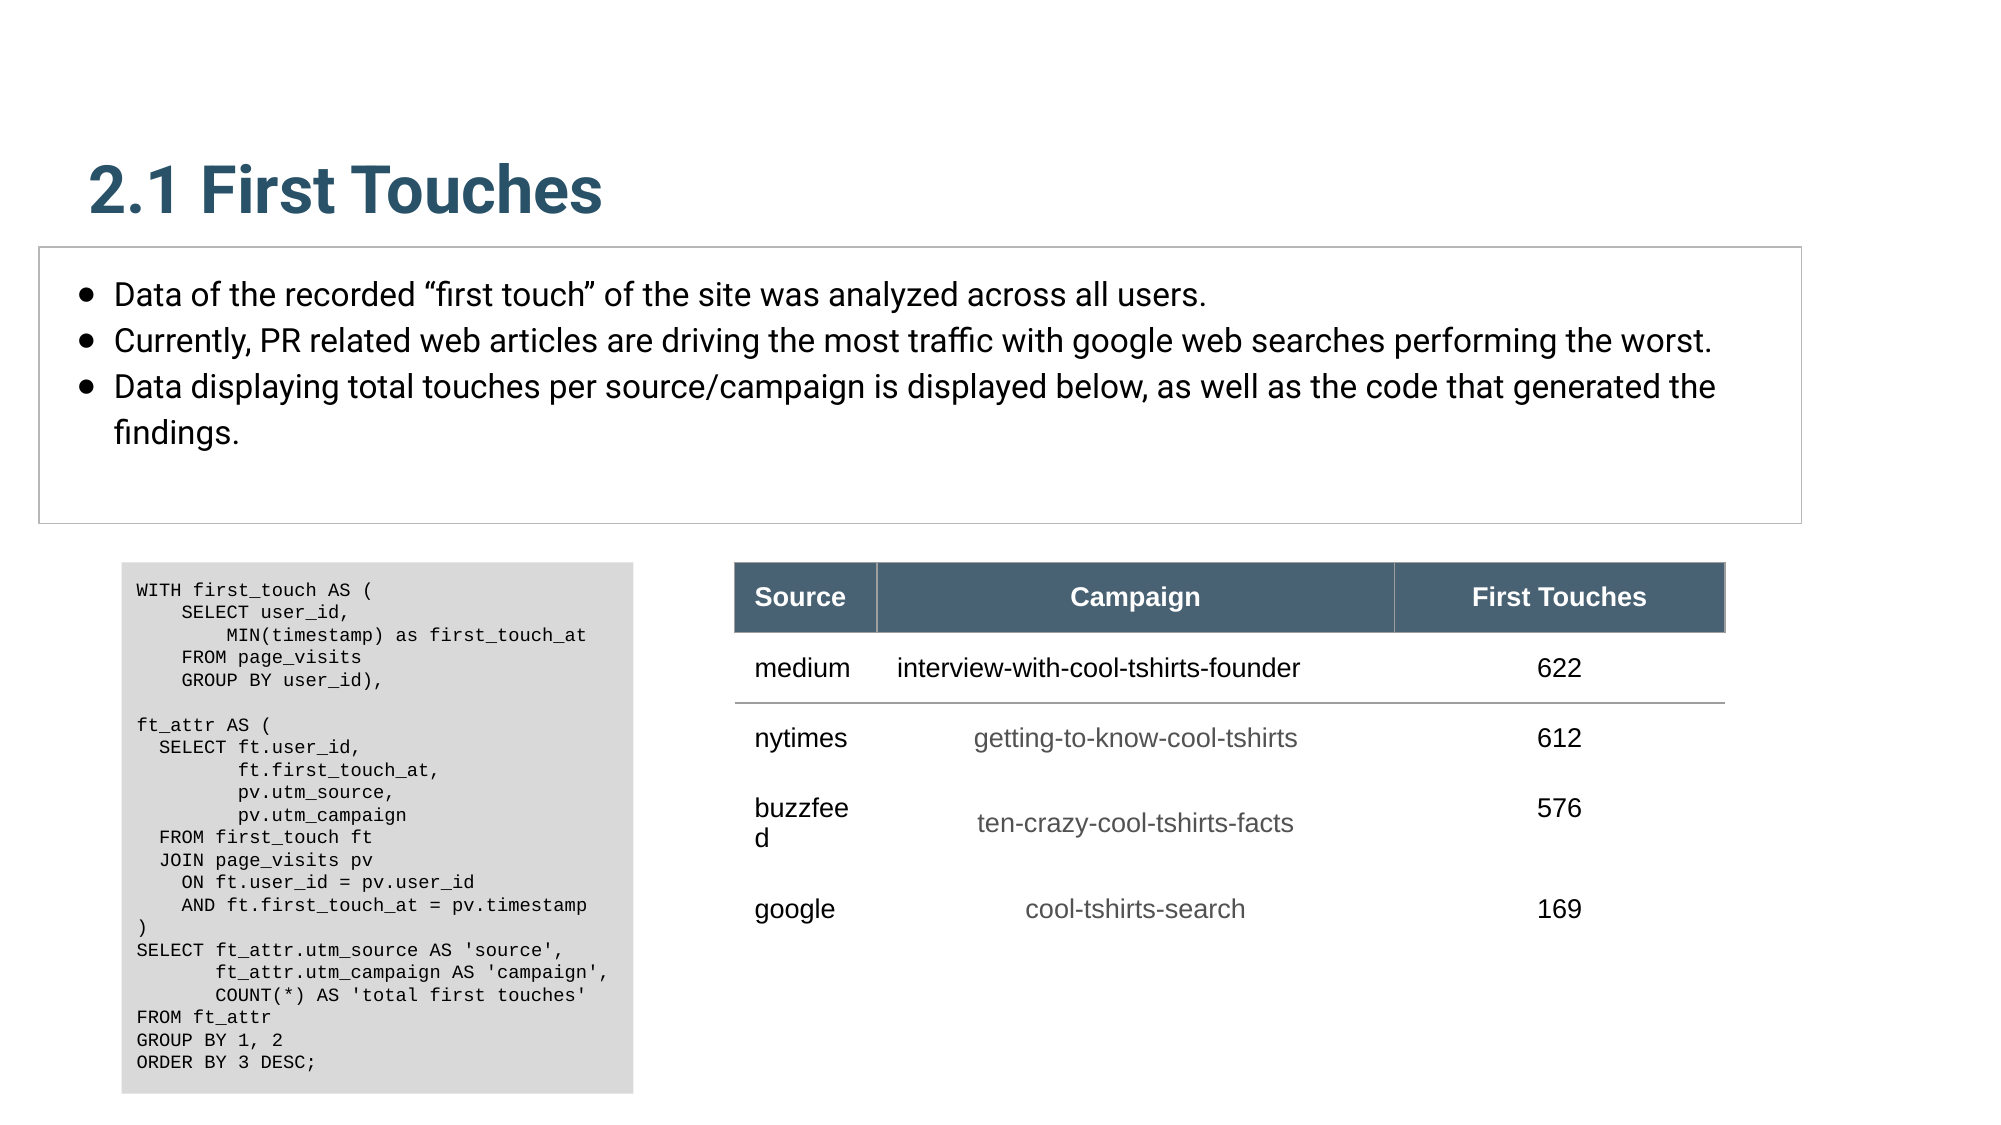

2.1 First Touches
Data of the recorded “first touch” of the site was analyzed across all users.
Currently, PR related web articles are driving the most traffic with google web searches performing the worst.
Data displaying total touches per source/campaign is displayed below, as well as the code that generated the findings.

WITH first_touch AS (
    SELECT user_id,
        MIN(timestamp) as first_touch_at
    FROM page_visits
    GROUP BY user_id),

ft_attr AS (
  SELECT ft.user_id,
         ft.first_touch_at,
         pv.utm_source,
         pv.utm_campaign
  FROM first_touch ft
  JOIN page_visits pv
    ON ft.user_id = pv.user_id
    AND ft.first_touch_at = pv.timestamp
)
SELECT ft_attr.utm_source AS 'source',
       ft_attr.utm_campaign AS 'campaign',
       COUNT(*) AS 'total first touches'
FROM ft_attr
GROUP BY 1, 2
ORDER BY 3 DESC;
| Source | Campaign | First Touches |
| --- | --- | --- |
| medium | interview-with-cool-tshirts-founder | 622 |
| nytimes | getting-to-know-cool-tshirts | 612 |
| buzzfeed | ten-crazy-cool-tshirts-facts | 576 |
| google | cool-tshirts-search | 169 |